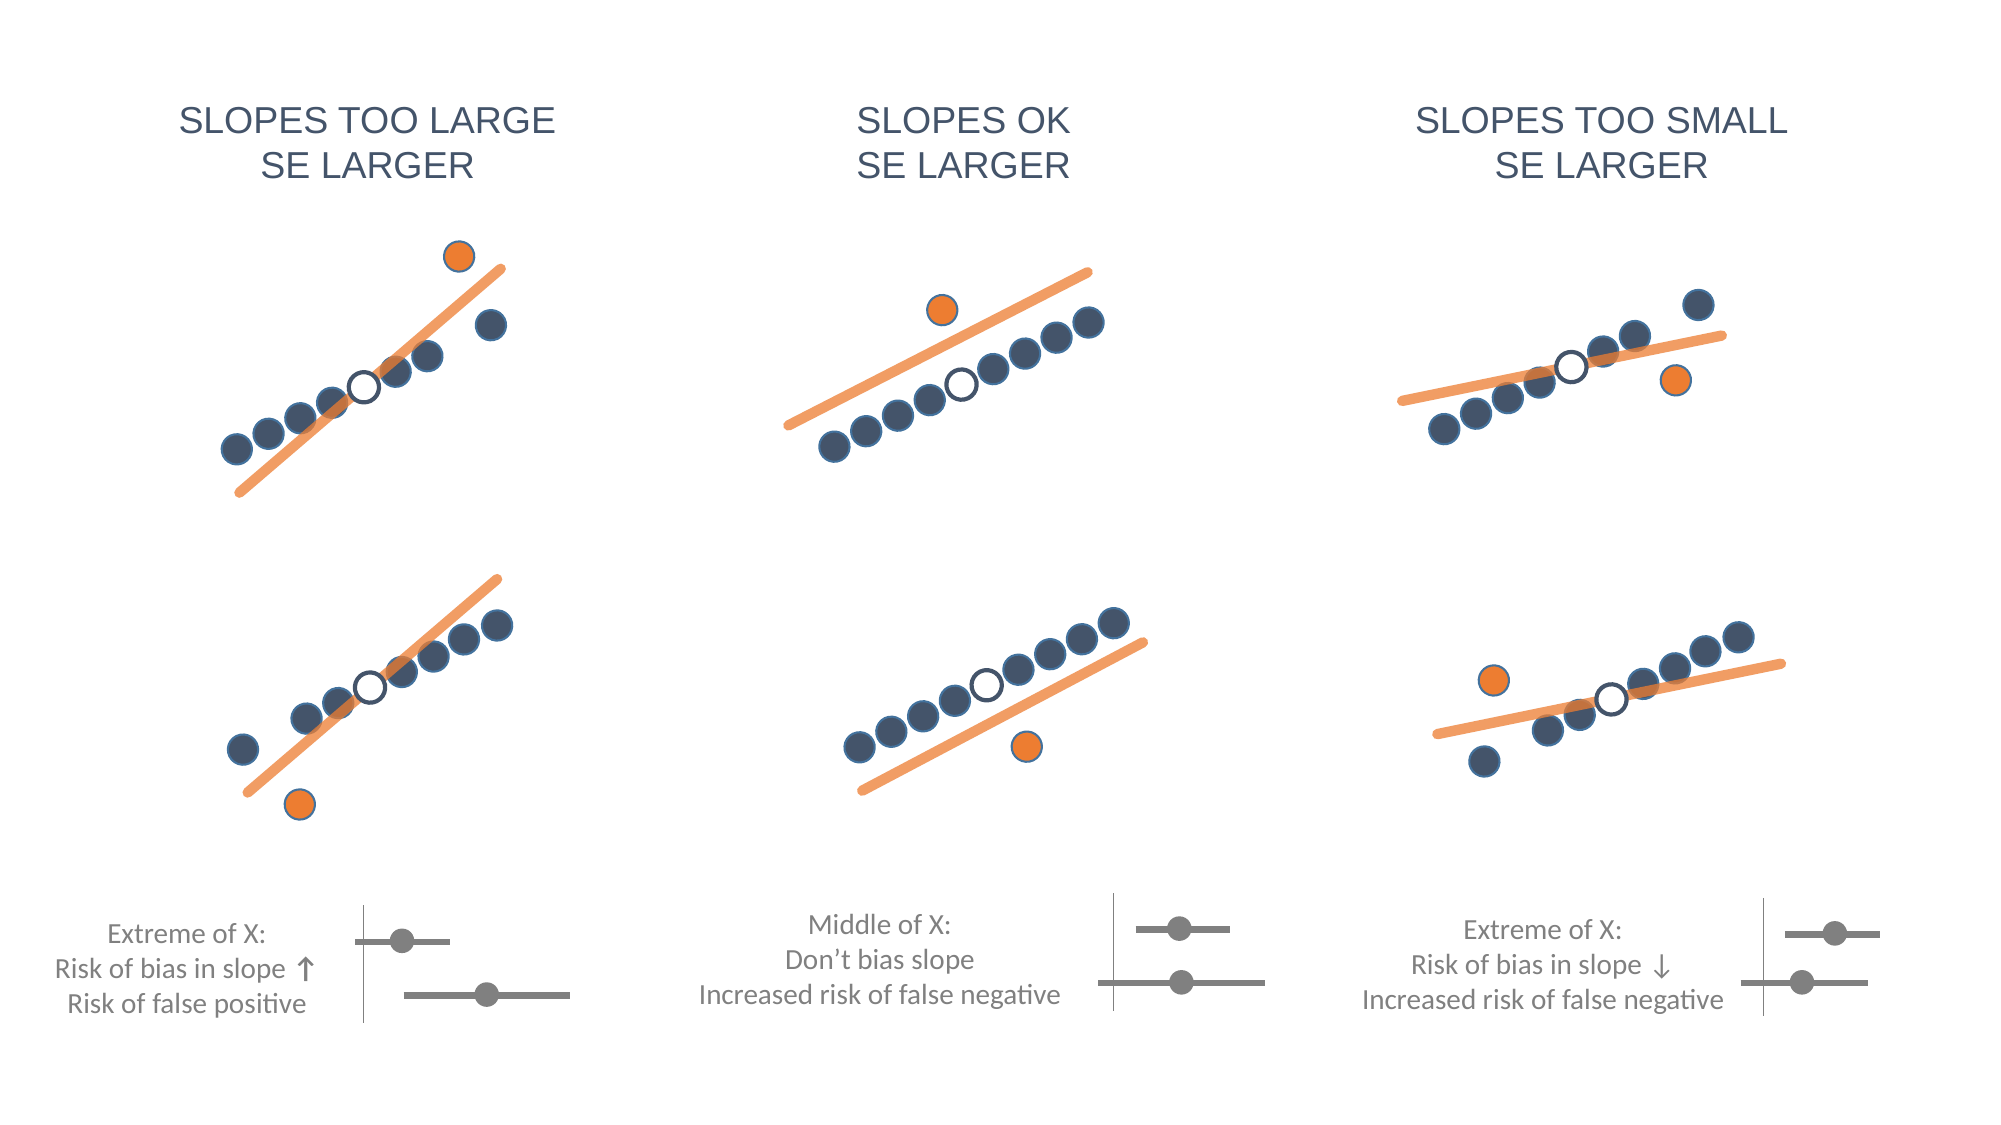

Slopes too large
SE larger
Slopes ok
SE larger
Slopes too small
SE larger

Middle of X:
Don’t bias slope
Increased risk of false negative
Extreme of X:
Risk of bias in slope ↓
Increased risk of false negative

Extreme of X:
Risk of bias in slope ↑
Risk of false positive